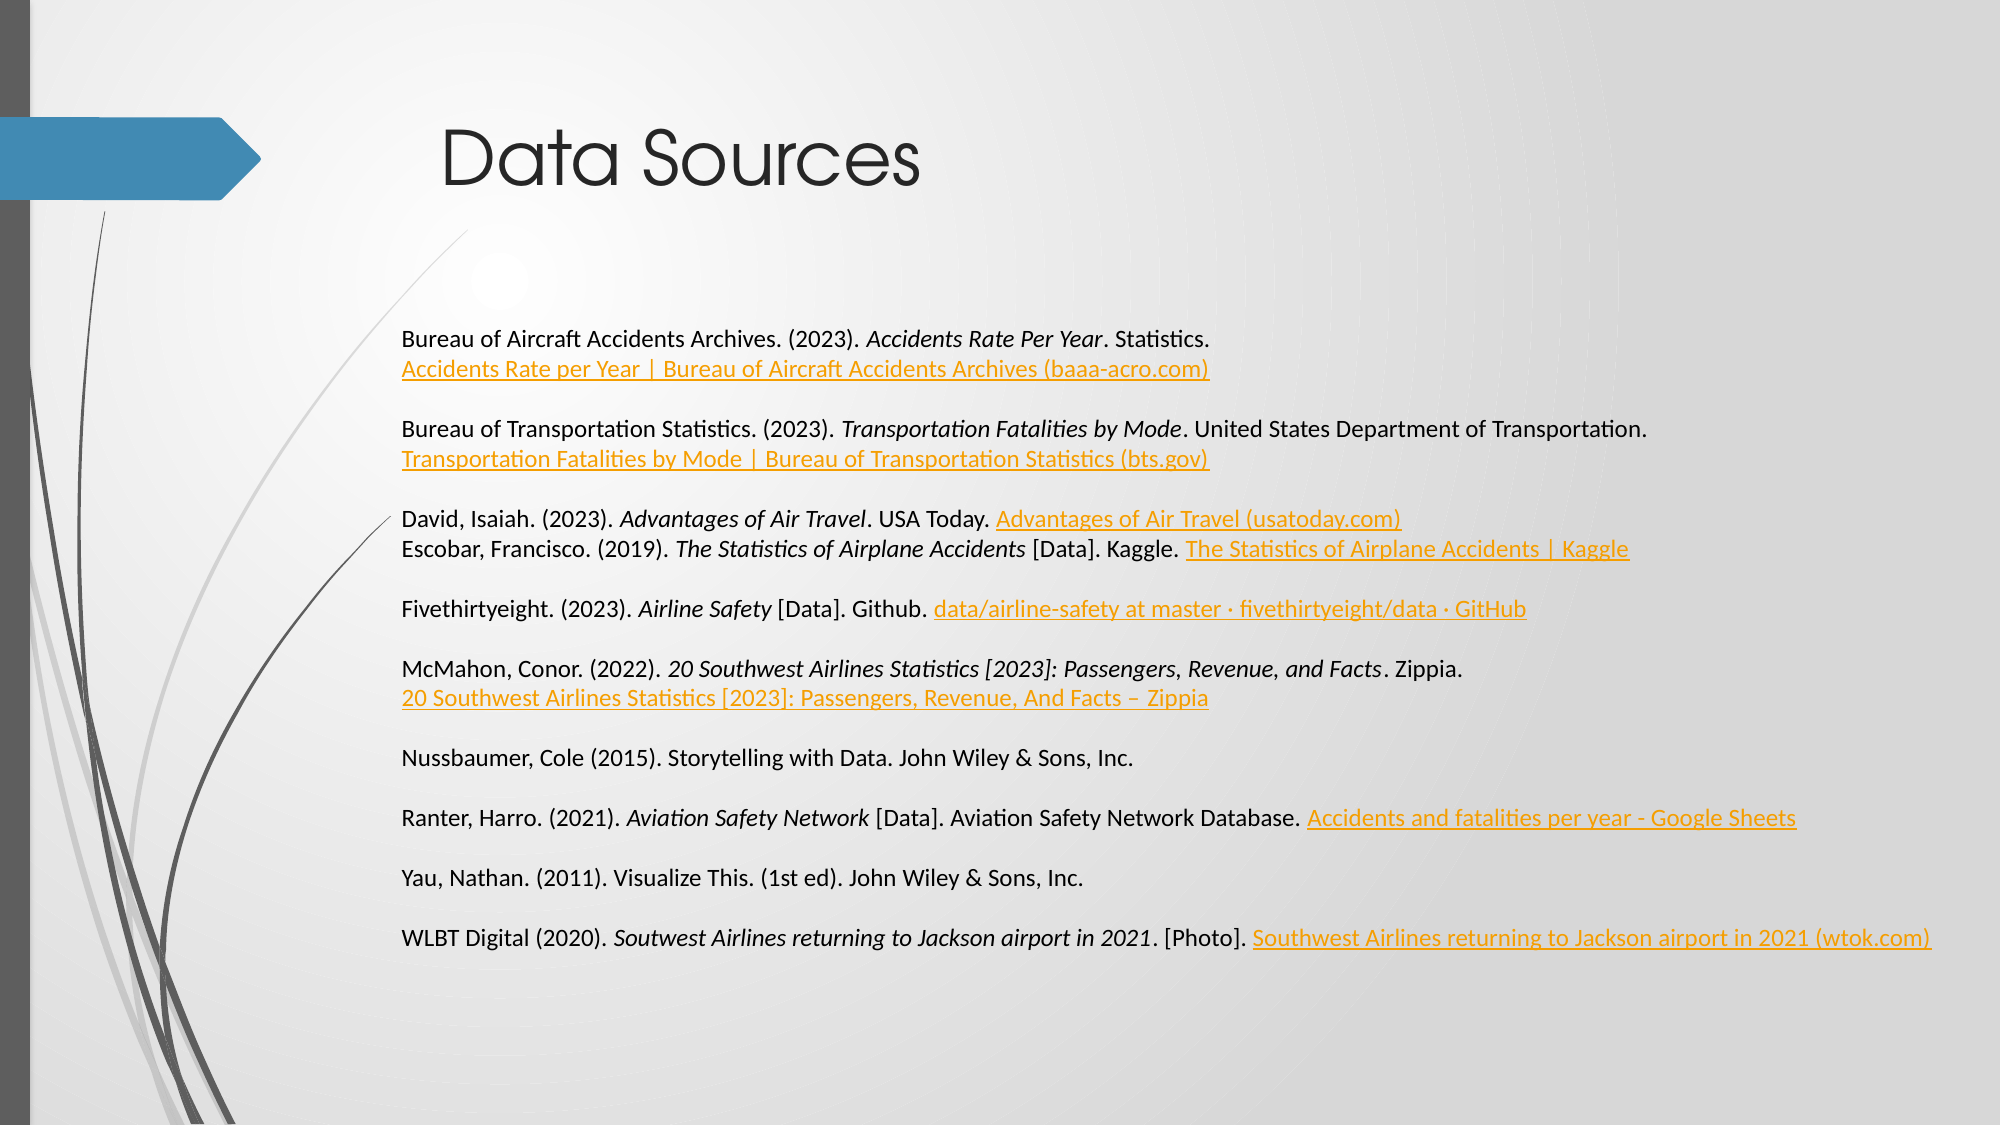

# Data Sources
Bureau of Aircraft Accidents Archives. (2023). Accidents Rate Per Year. Statistics. Accidents Rate per Year | Bureau of Aircraft Accidents Archives (baaa-acro.com)

Bureau of Transportation Statistics. (2023). Transportation Fatalities by Mode. United States Department of Transportation. Transportation Fatalities by Mode | Bureau of Transportation Statistics (bts.gov)

David, Isaiah. (2023). Advantages of Air Travel. USA Today. Advantages of Air Travel (usatoday.com)
Escobar, Francisco. (2019). The Statistics of Airplane Accidents [Data]. Kaggle. The Statistics of Airplane Accidents | Kaggle

Fivethirtyeight. (2023). Airline Safety [Data]. Github. data/airline-safety at master · fivethirtyeight/data · GitHub

McMahon, Conor. (2022). 20 Southwest Airlines Statistics [2023]: Passengers, Revenue, and Facts. Zippia. 20 Southwest Airlines Statistics [2023]: Passengers, Revenue, And Facts – Zippia

Nussbaumer, Cole (2015). Storytelling with Data. John Wiley & Sons, Inc.

Ranter, Harro. (2021). Aviation Safety Network [Data]. Aviation Safety Network Database. Accidents and fatalities per year - Google Sheets

Yau, Nathan. (2011). Visualize This. (1st ed). John Wiley & Sons, Inc.

WLBT Digital (2020). Soutwest Airlines returning to Jackson airport in 2021. [Photo]. Southwest Airlines returning to Jackson airport in 2021 (wtok.com)